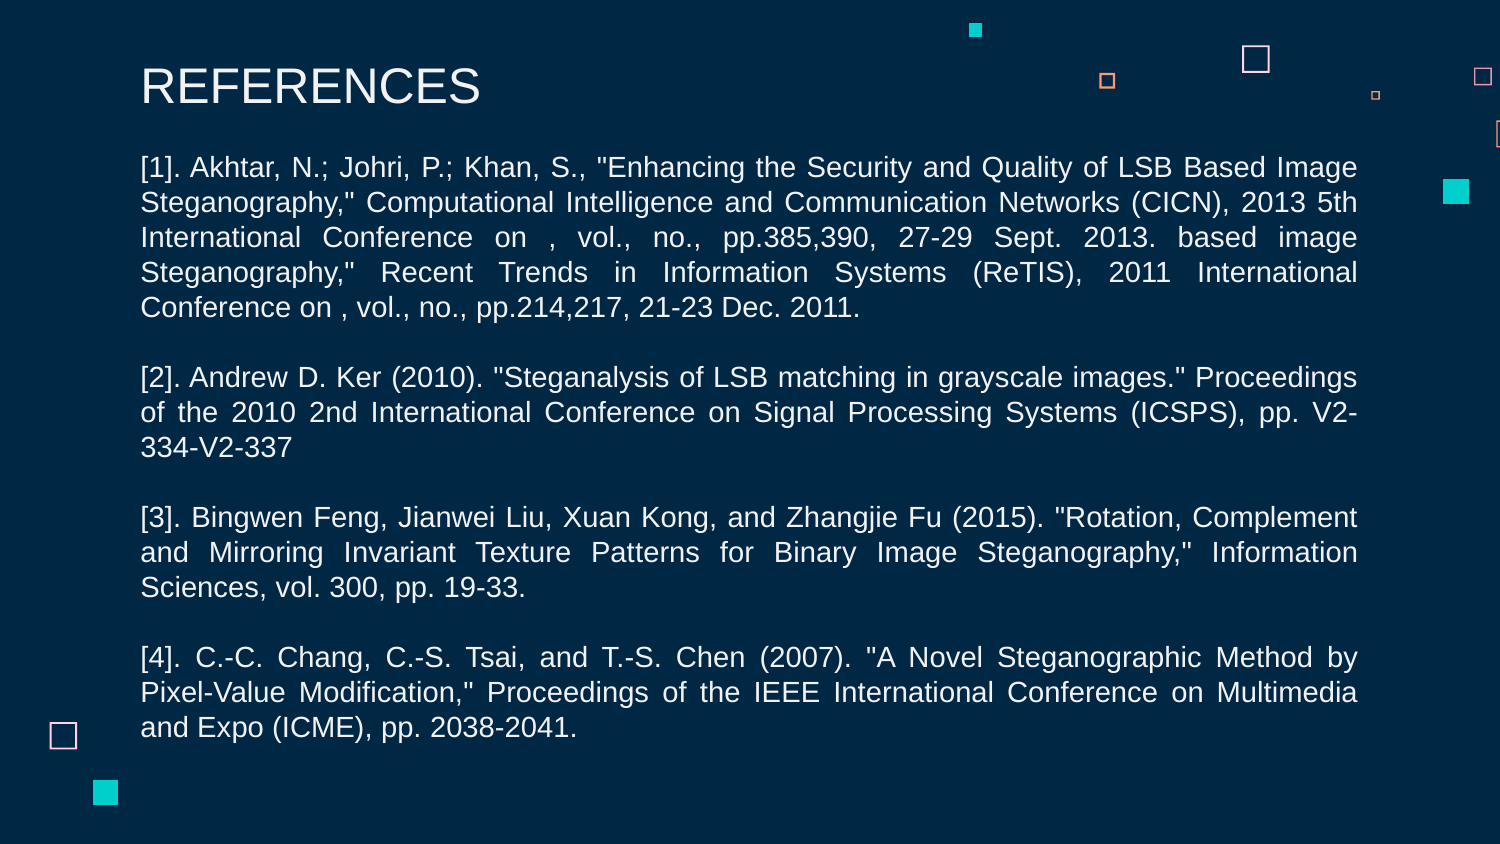

REFERENCES

[1]. Akhtar, N.; Johri, P.; Khan, S., "Enhancing the Security and Quality of LSB Based Image Steganography," Computational Intelligence and Communication Networks (CICN), 2013 5th International Conference on , vol., no., pp.385,390, 27-29 Sept. 2013. based image Steganography," Recent Trends in Information Systems (ReTIS), 2011 International Conference on , vol., no., pp.214,217, 21-23 Dec. 2011.

[2]. Andrew D. Ker (2010). "Steganalysis of LSB matching in grayscale images." Proceedings of the 2010 2nd International Conference on Signal Processing Systems (ICSPS), pp. V2-334-V2-337

[3]. Bingwen Feng, Jianwei Liu, Xuan Kong, and Zhangjie Fu (2015). "Rotation, Complement and Mirroring Invariant Texture Patterns for Binary Image Steganography," Information Sciences, vol. 300, pp. 19-33.

[4]. C.-C. Chang, C.-S. Tsai, and T.-S. Chen (2007). "A Novel Steganographic Method by Pixel-Value Modification," Proceedings of the IEEE International Conference on Multimedia and Expo (ICME), pp. 2038-2041.